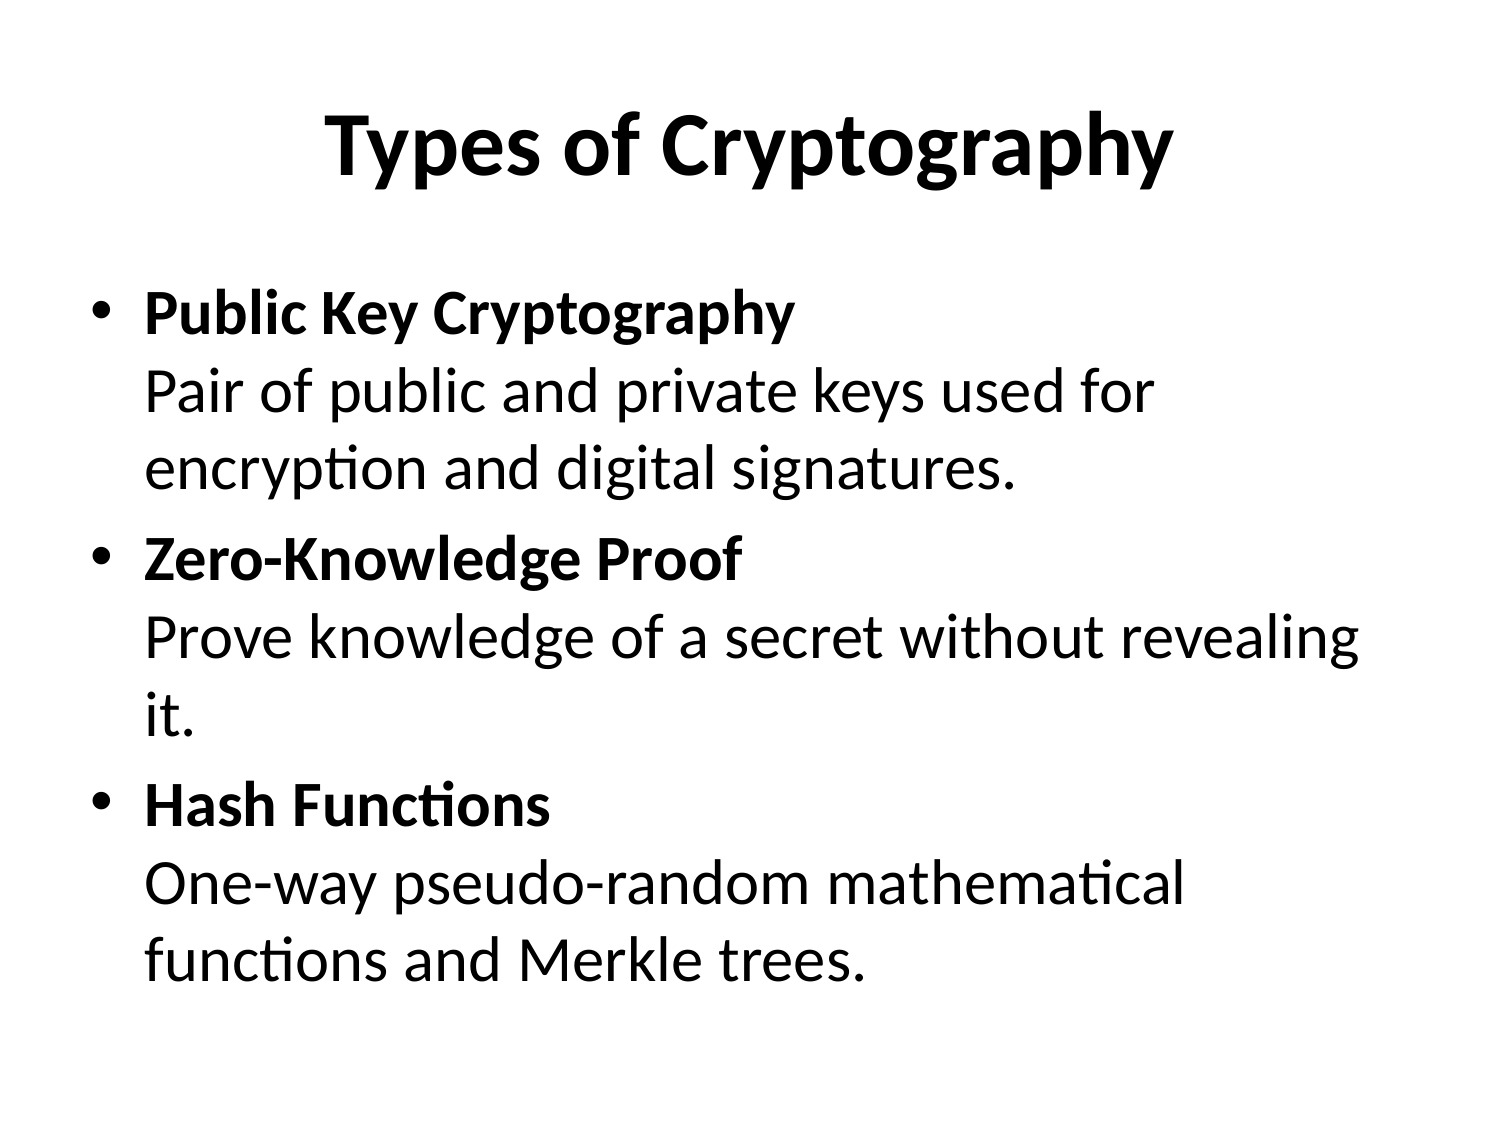

# Types of Cryptography
Public Key Cryptography
Pair of public and private keys used for encryption and digital signatures.
Zero-Knowledge Proof
Prove knowledge of a secret without revealing it.
Hash Functions
One-way pseudo-random mathematical functions and Merkle trees.